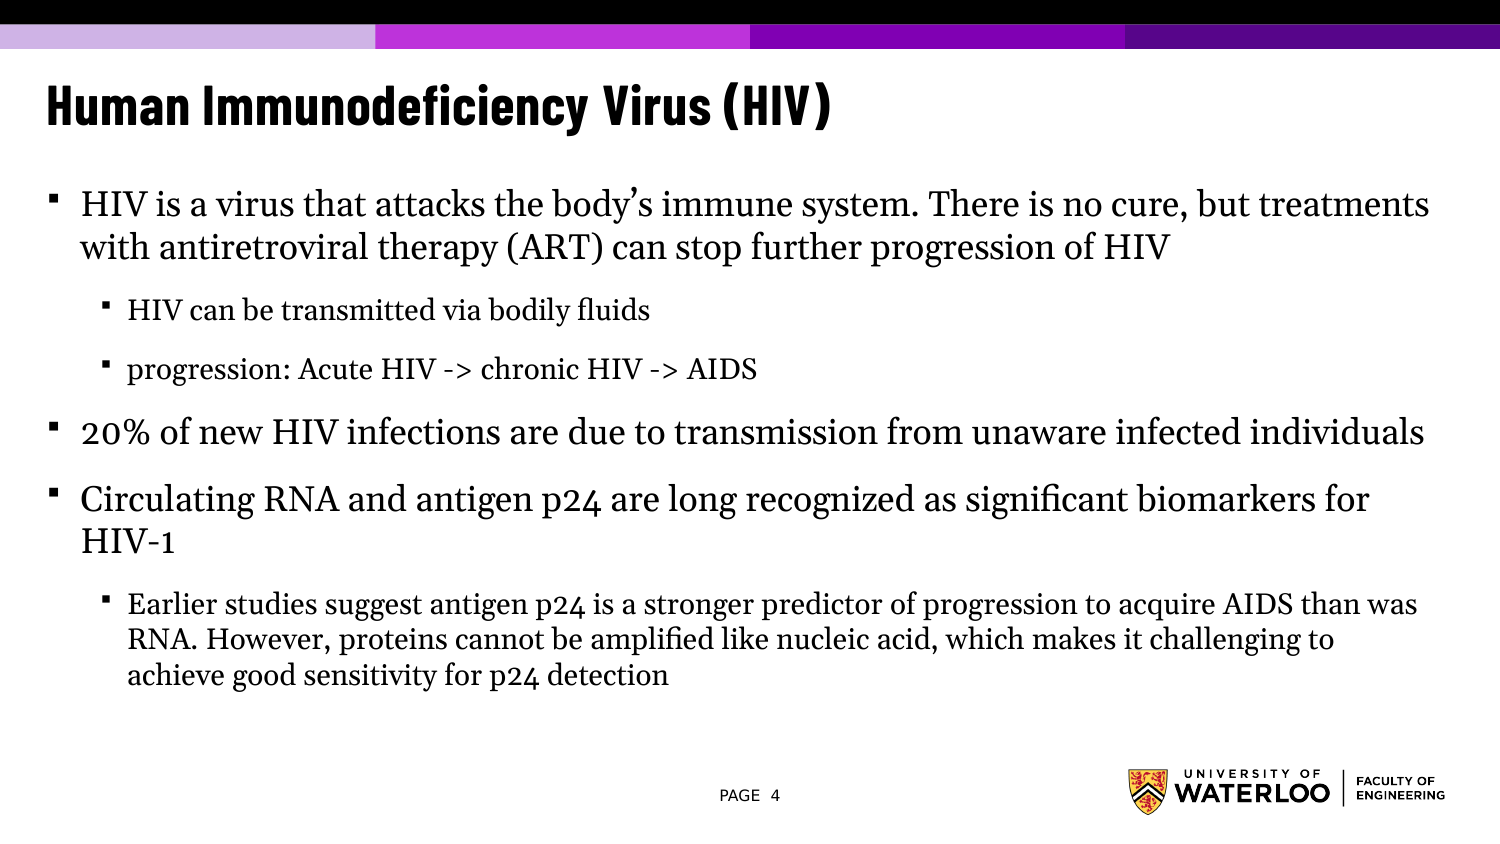

# Human Immunodeficiency Virus (HIV)
HIV is a virus that attacks the body’s immune system. There is no cure, but treatments with antiretroviral therapy (ART) can stop further progression of HIV
HIV can be transmitted via bodily fluids
progression: Acute HIV -> chronic HIV -> AIDS
20% of new HIV infections are due to transmission from unaware infected individuals
Circulating RNA and antigen p24 are long recognized as significant biomarkers for HIV-1
Earlier studies suggest antigen p24 is a stronger predictor of progression to acquire AIDS than was RNA. However, proteins cannot be amplified like nucleic acid, which makes it challenging to achieve good sensitivity for p24 detection
PAGE  4